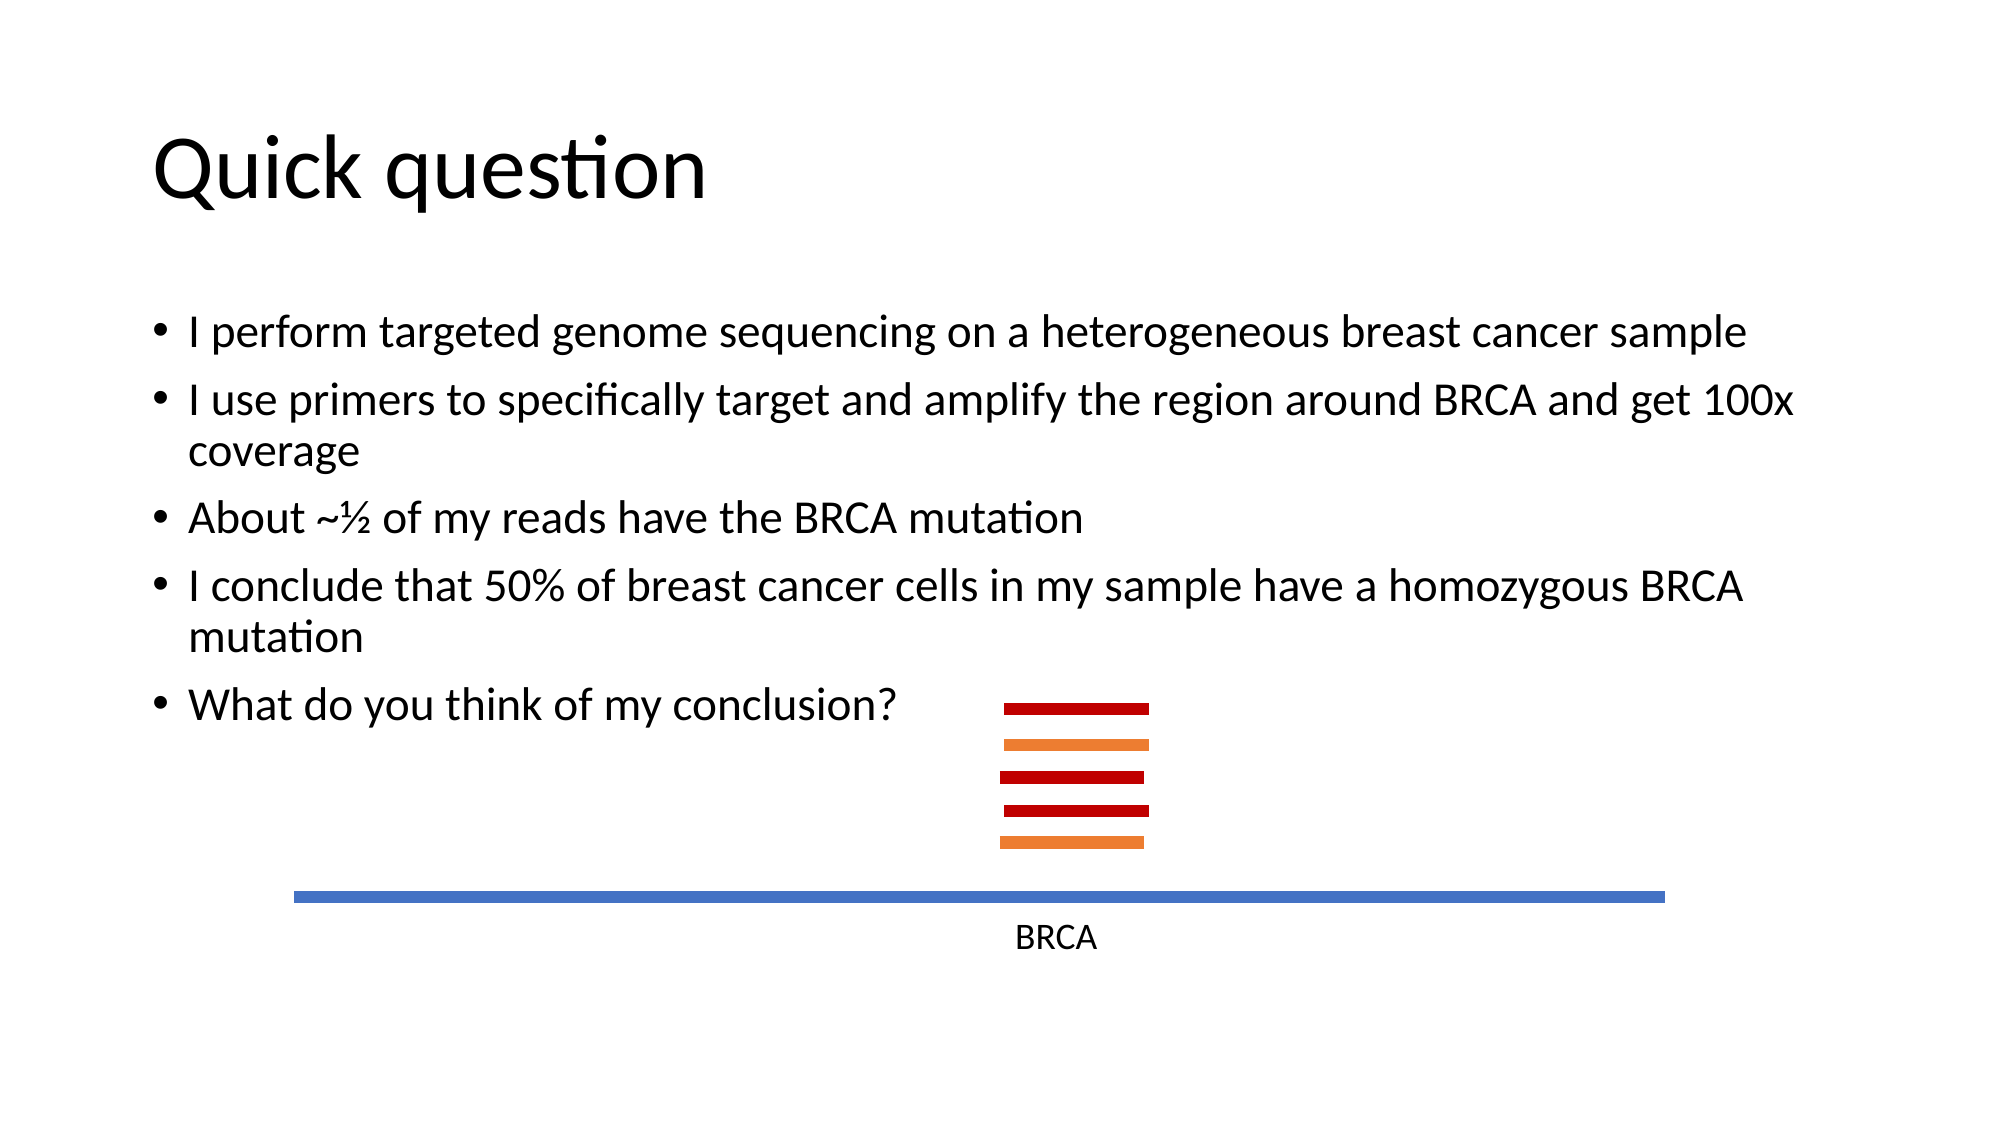

# Quick question
I perform targeted genome sequencing on a heterogeneous breast cancer sample
I use primers to specifically target and amplify the region around BRCA and get 100x coverage
About ~½ of my reads have the BRCA mutation
I conclude that 50% of breast cancer cells in my sample have a homozygous BRCA mutation
What do you think of my conclusion?
BRCA